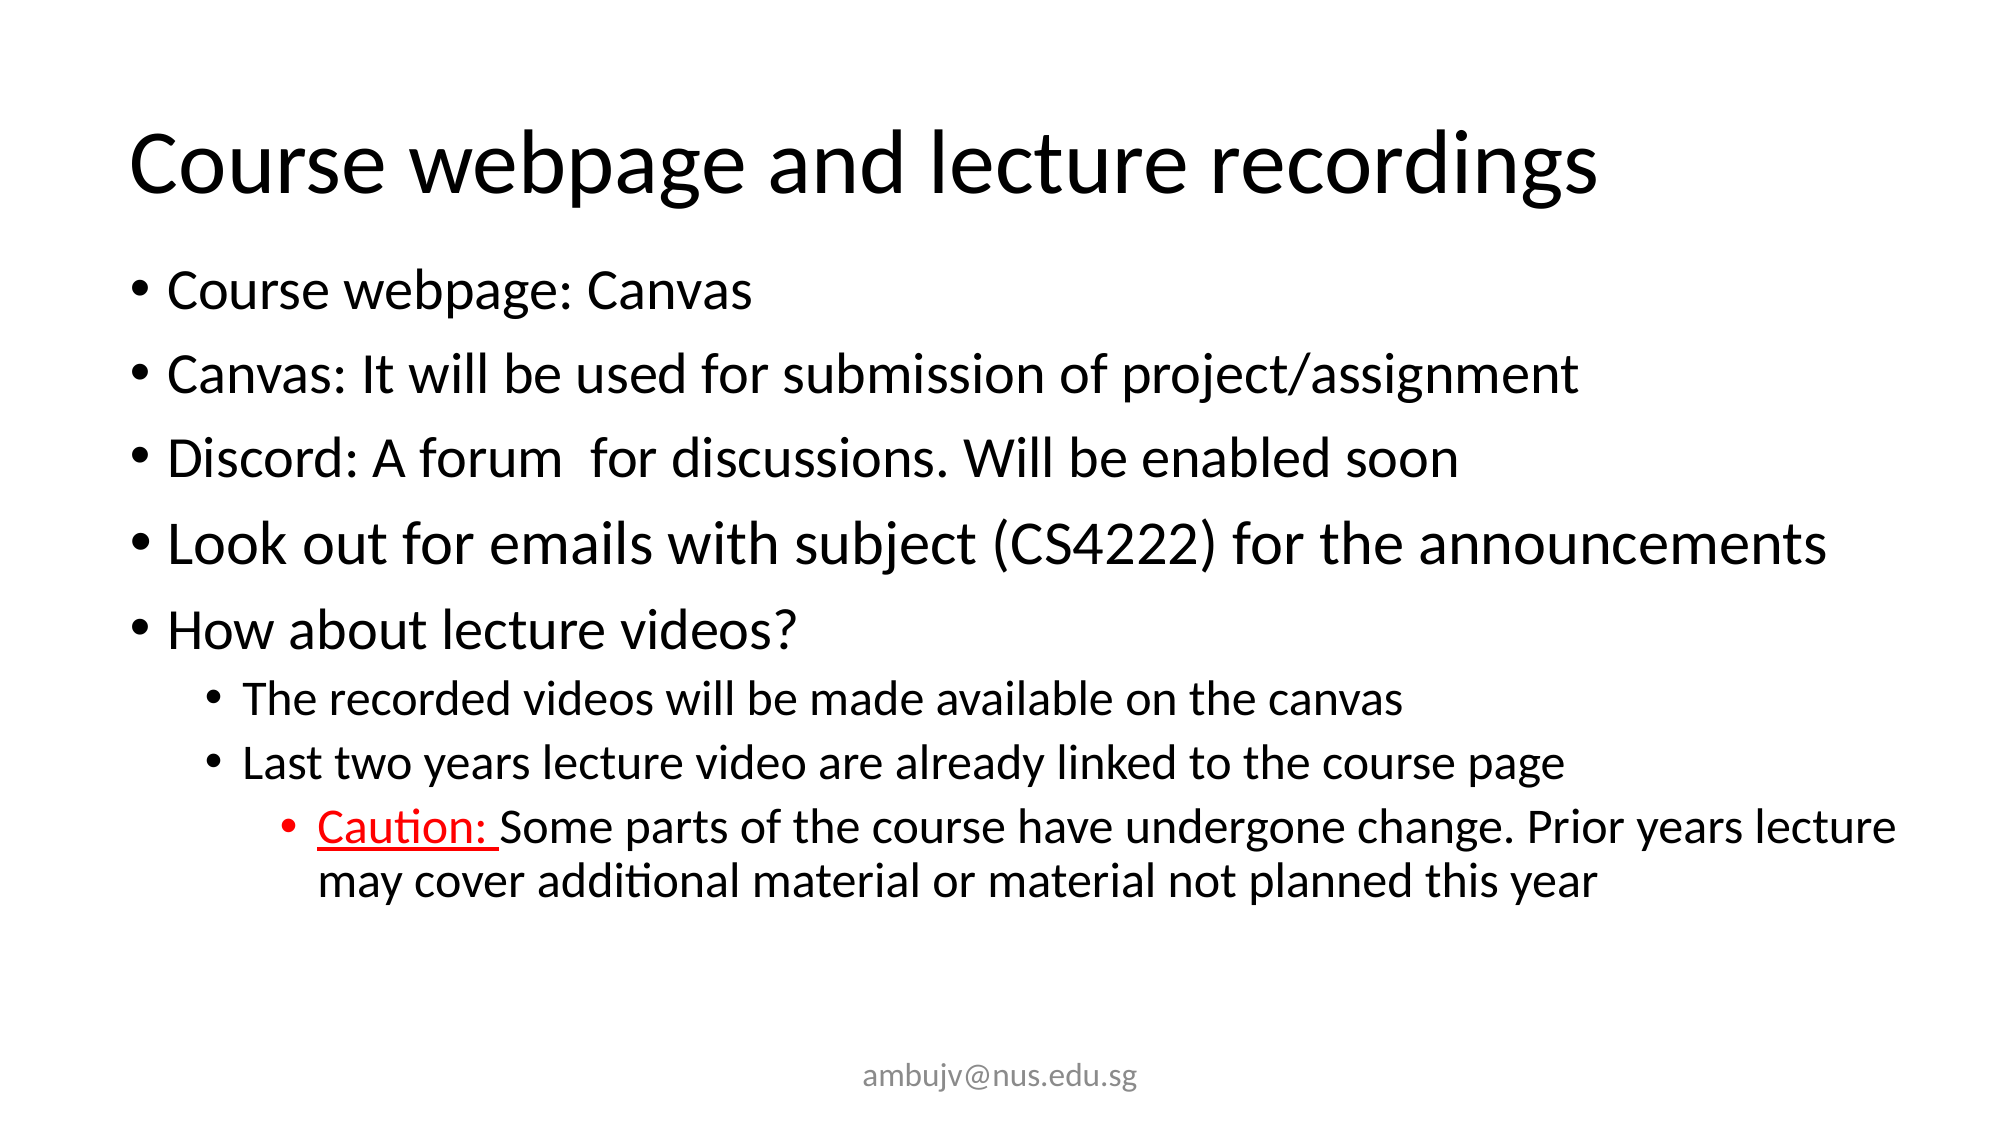

# Course webpage and lecture recordings
Course webpage: Canvas
Canvas: It will be used for submission of project/assignment
Discord: A forum  for discussions. Will be enabled soon
Look out for emails with subject (CS4222) for the announcements
How about lecture videos?
The recorded videos will be made available on the canvas
Last two years lecture video are already linked to the course page
Caution: Some parts of the course have undergone change. Prior years lecture may cover additional material or material not planned this year

ambujv@nus.edu.sg